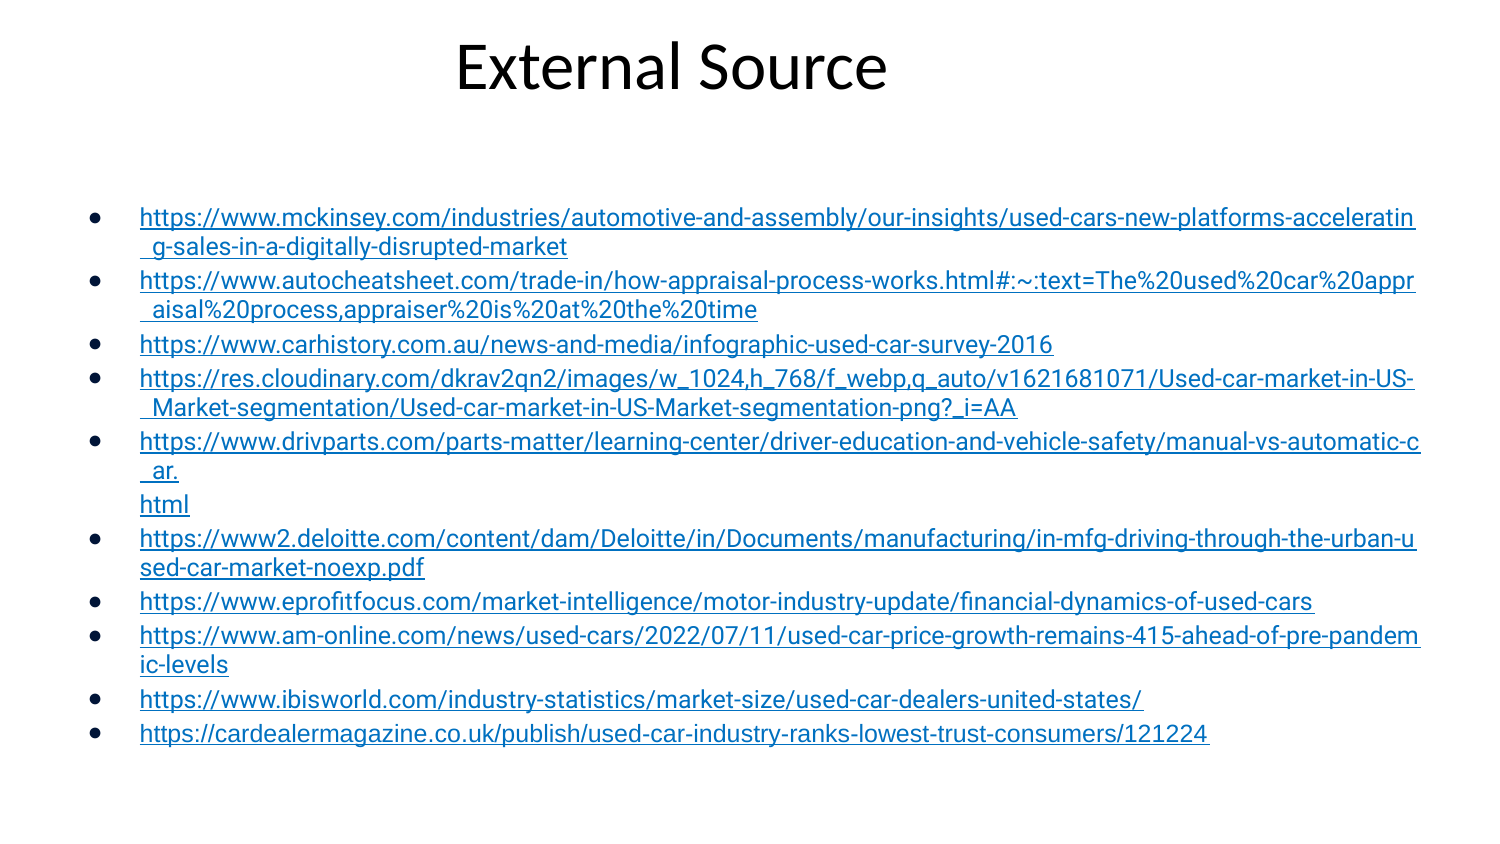

# External Source
https://www.mckinsey.com/industries/automotive-and-assembly/our-insights/used-cars-new-platforms-acceleratin  g-sales-in-a-digitally-disrupted-market
https://www.autocheatsheet.com/trade-in/how-appraisal-process-works.html#:~:text=The%20used%20car%20appr  aisal%20process,appraiser%20is%20at%20the%20time
https://www.carhistory.com.au/news-and-media/infographic-used-car-survey-2016
https://res.cloudinary.com/dkrav2qn2/images/w_1024,h_768/f_webp,q_auto/v1621681071/Used-car-market-in-US-  Market-segmentation/Used-car-market-in-US-Market-segmentation-png?_i=AA
https://www.drivparts.com/parts-matter/learning-center/driver-education-and-vehicle-safety/manual-vs-automatic-c  ar.html
https://www2.deloitte.com/content/dam/Deloitte/in/Documents/manufacturing/in-mfg-driving-through-the-urban-used-car-market-noexp.pdf
https://www.eprofitfocus.com/market-intelligence/motor-industry-update/financial-dynamics-of-used-cars
https://www.am-online.com/news/used-cars/2022/07/11/used-car-price-growth-remains-415-ahead-of-pre-pandemic-levels
https://www.ibisworld.com/industry-statistics/market-size/used-car-dealers-united-states/
https://cardealermagazine.co.uk/publish/used-car-industry-ranks-lowest-trust-consumers/121224